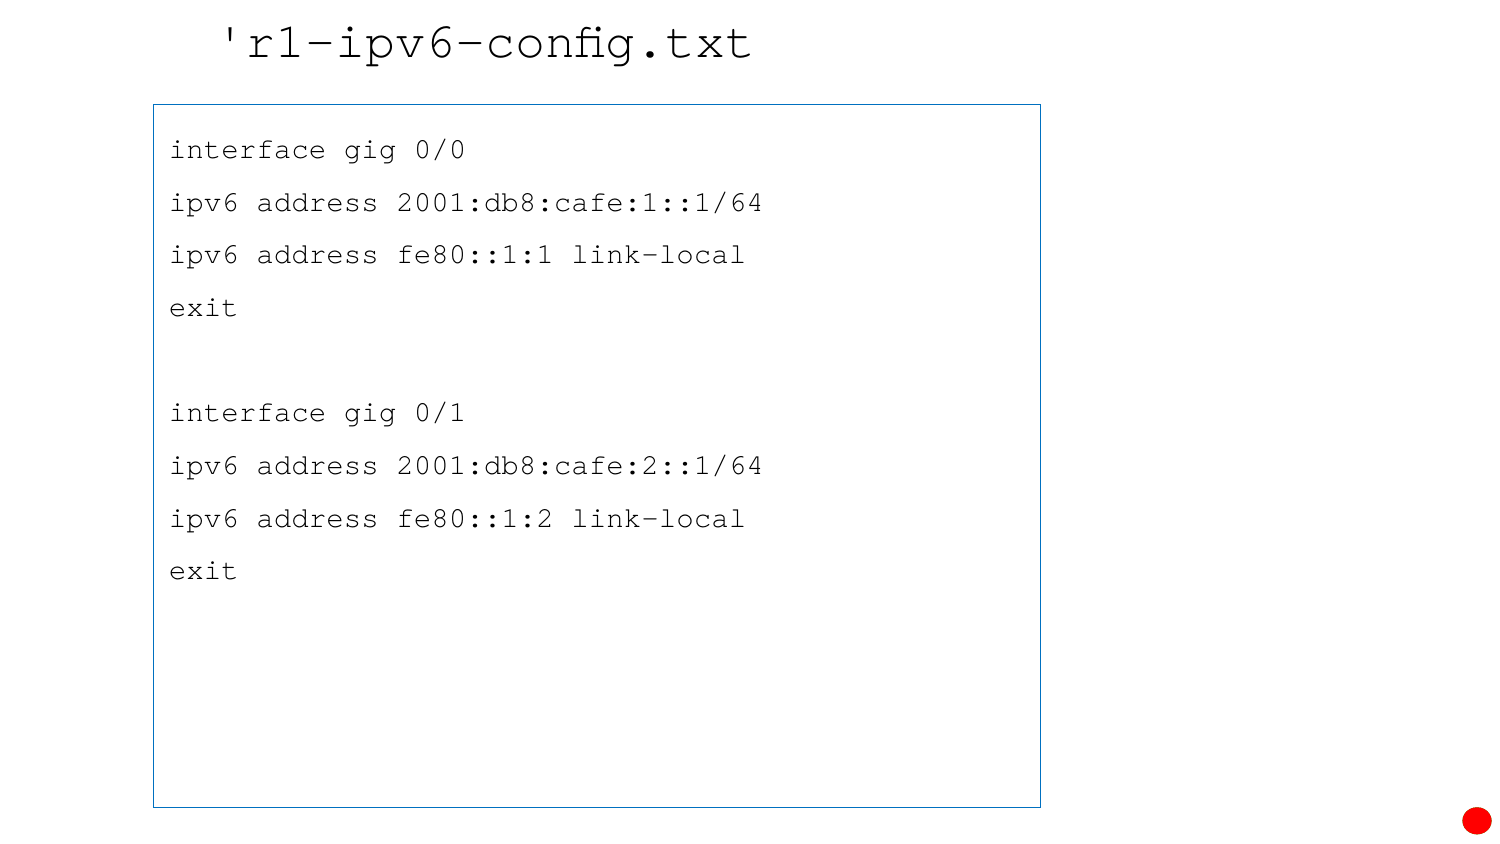

'r1-ipv6-config.txt
interface gig 0/0
ipv6 address 2001:db8:cafe:1::1/64
ipv6 address fe80::1:1 link-local
exit

interface gig 0/1
ipv6 address 2001:db8:cafe:2::1/64
ipv6 address fe80::1:2 link-local
exit